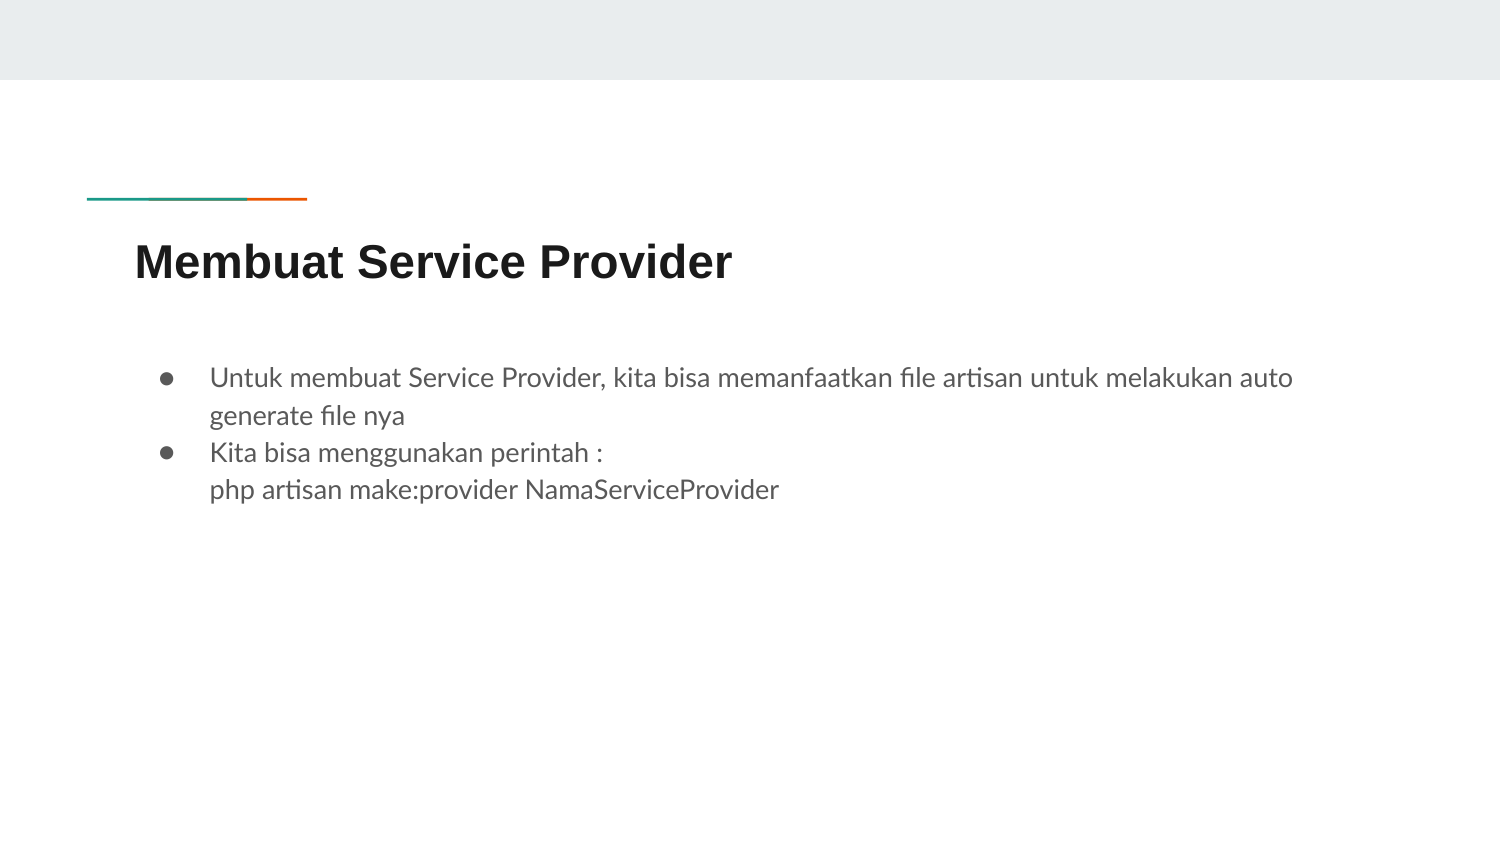

# Membuat Service Provider
Untuk membuat Service Provider, kita bisa memanfaatkan file artisan untuk melakukan auto generate file nya
Kita bisa menggunakan perintah :
php artisan make:provider NamaServiceProvider